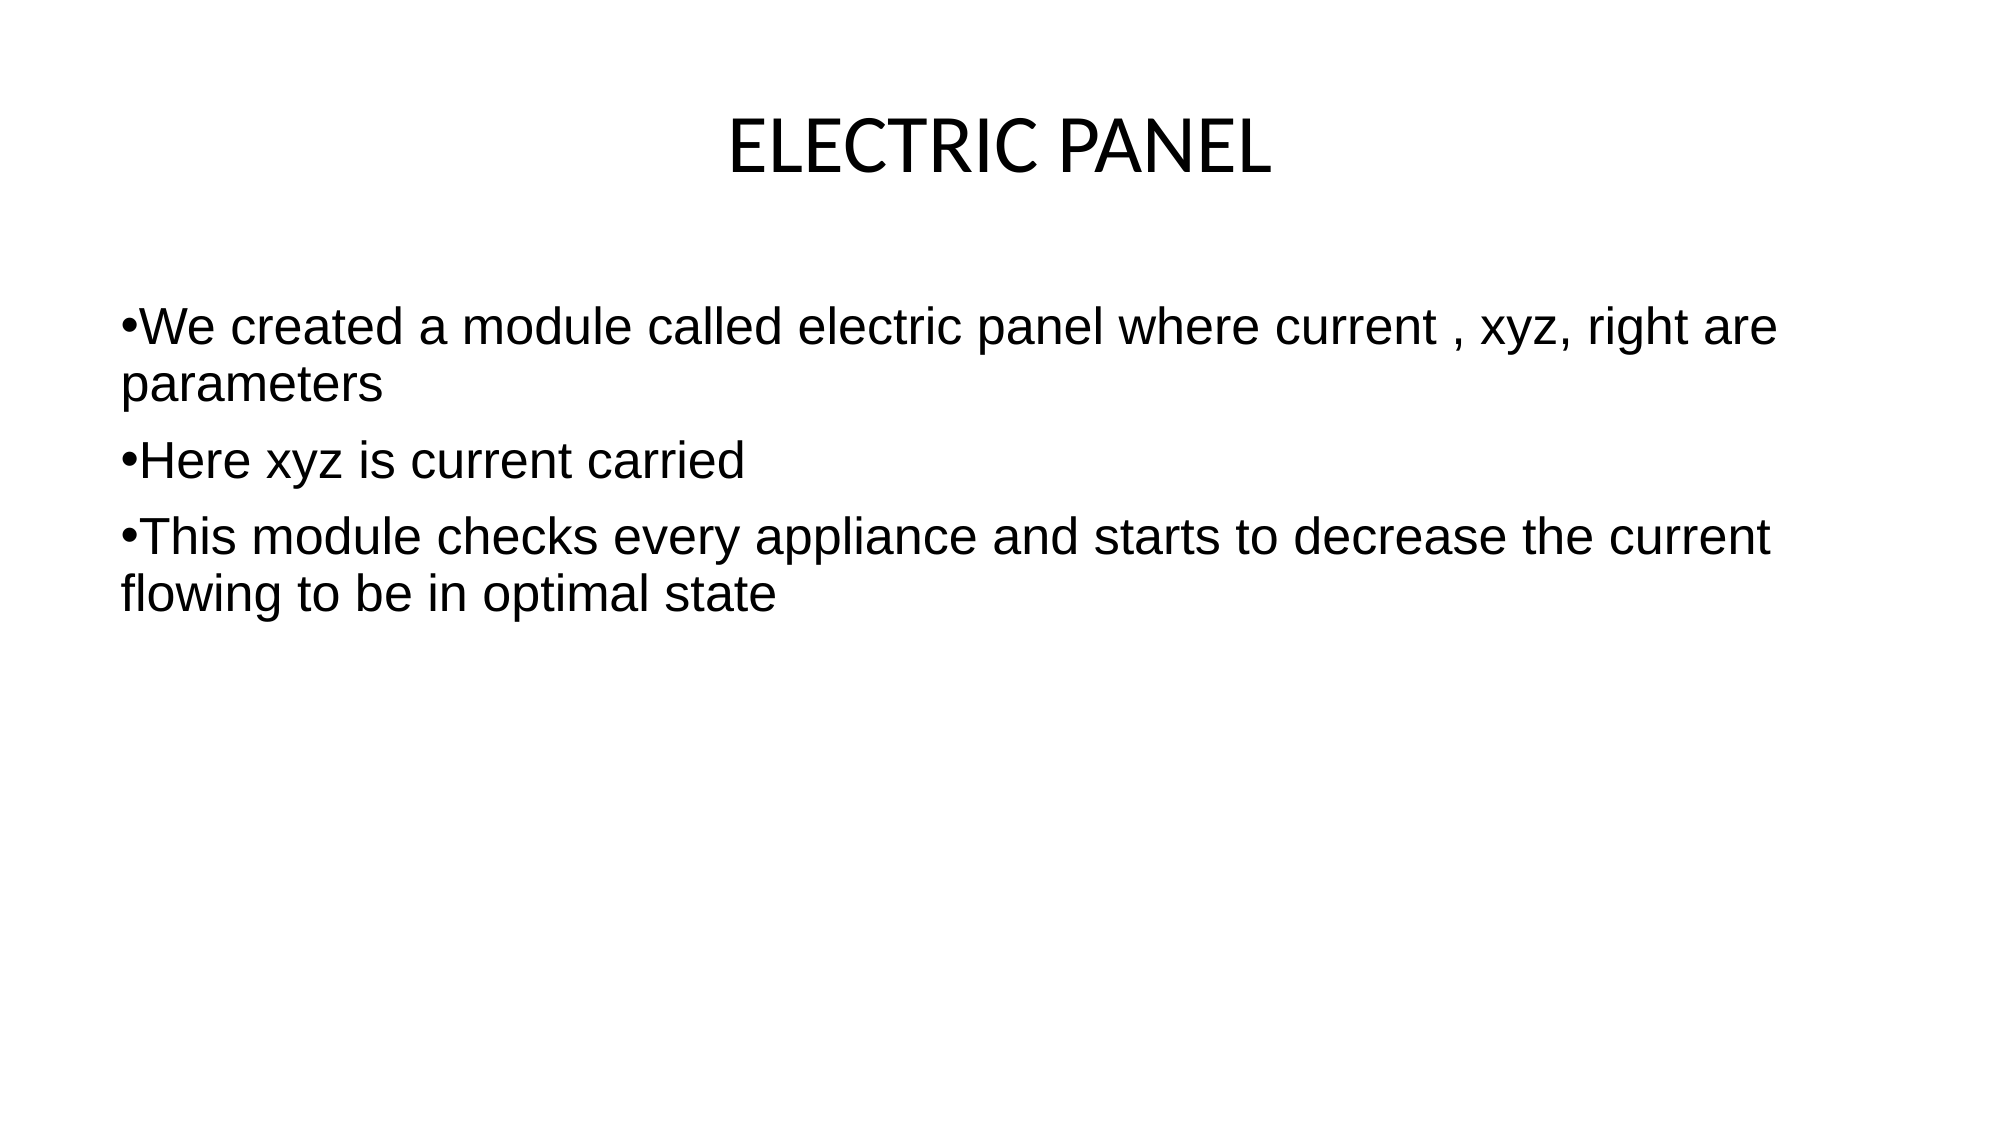

# ELECTRIC PANEL
We created a module called electric panel where current , xyz, right are parameters
Here xyz is current carried
This module checks every appliance and starts to decrease the current flowing to be in optimal state